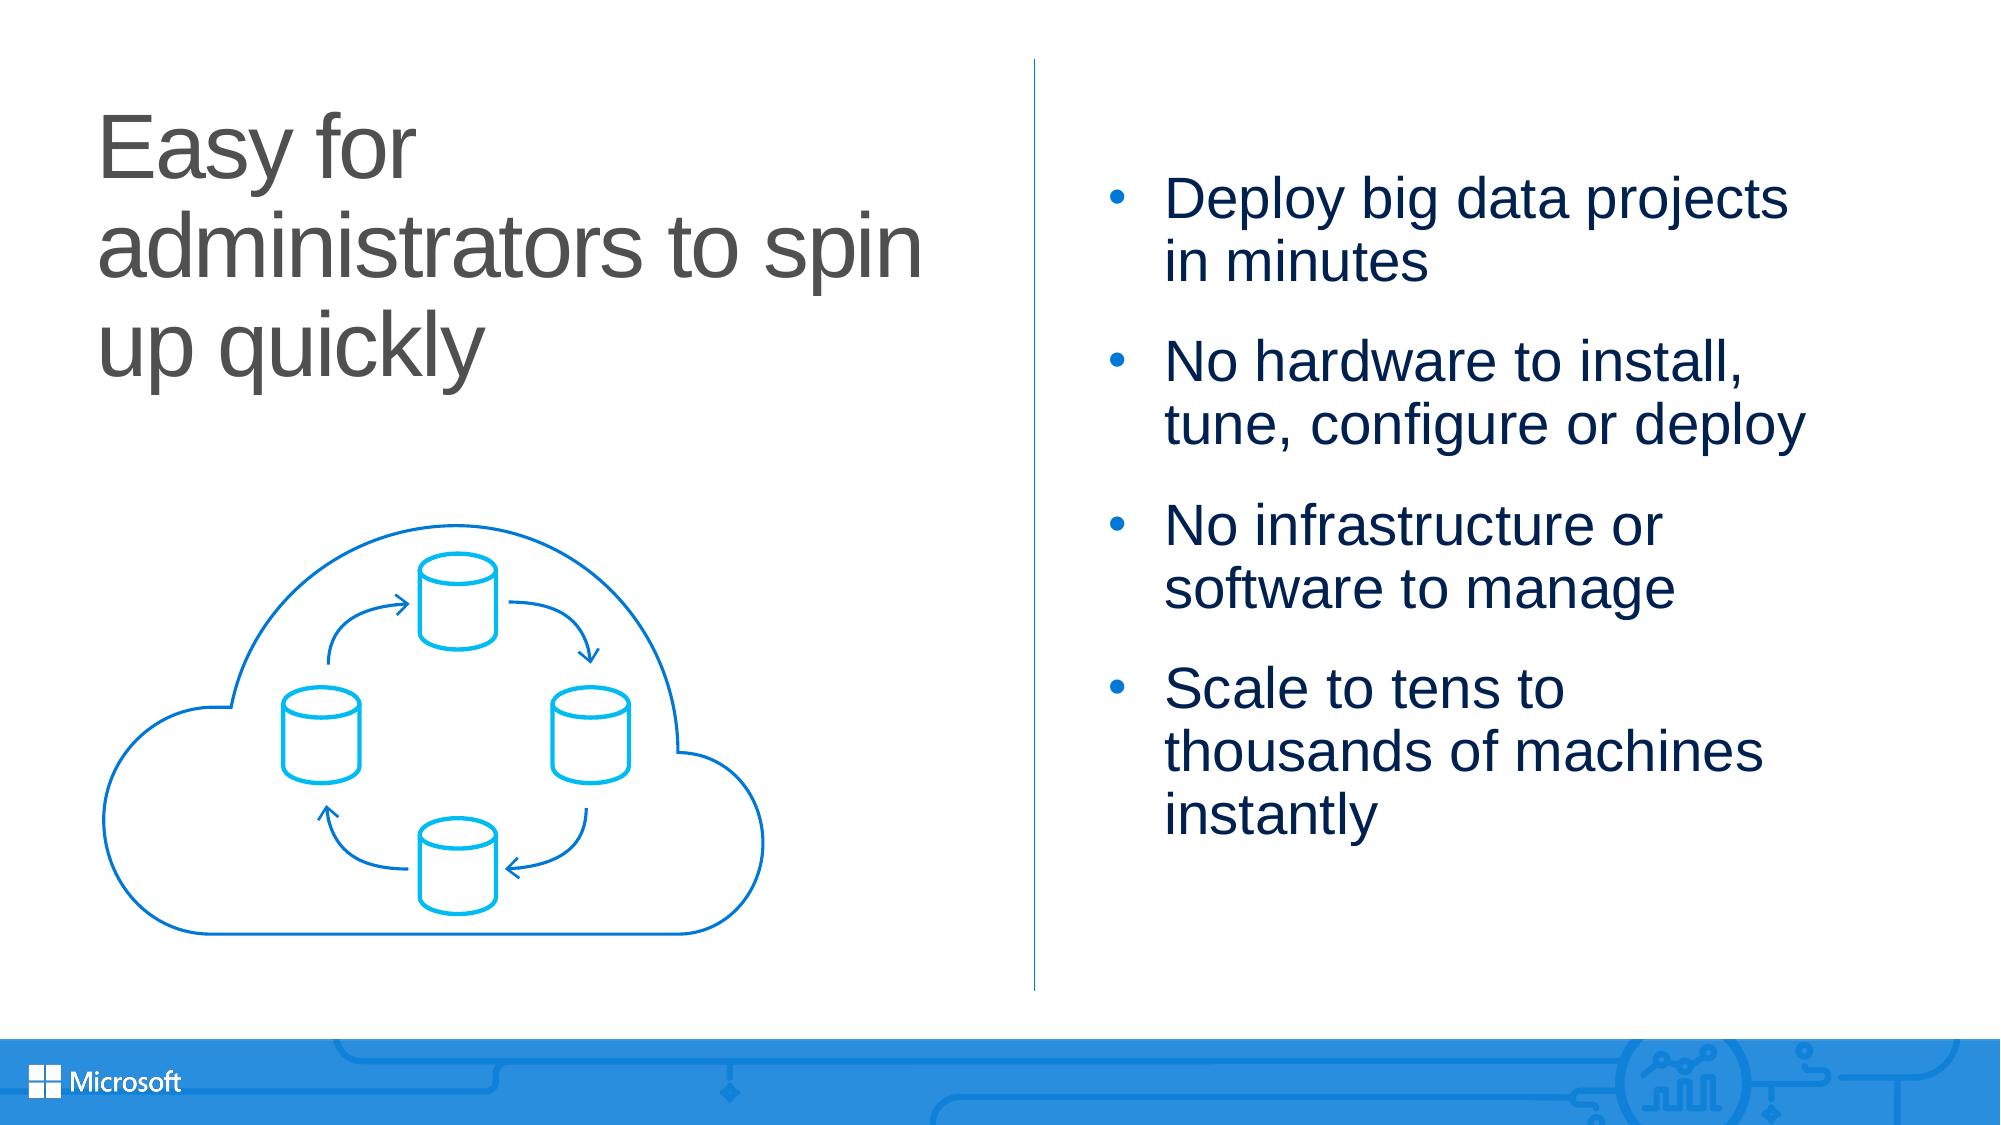

# Easy for administrators to spin up quickly
Deploy big data projects
in minutes
No hardware to install, tune, configure or deploy
No infrastructure or software to manage
Scale to tens to thousands of machines instantly